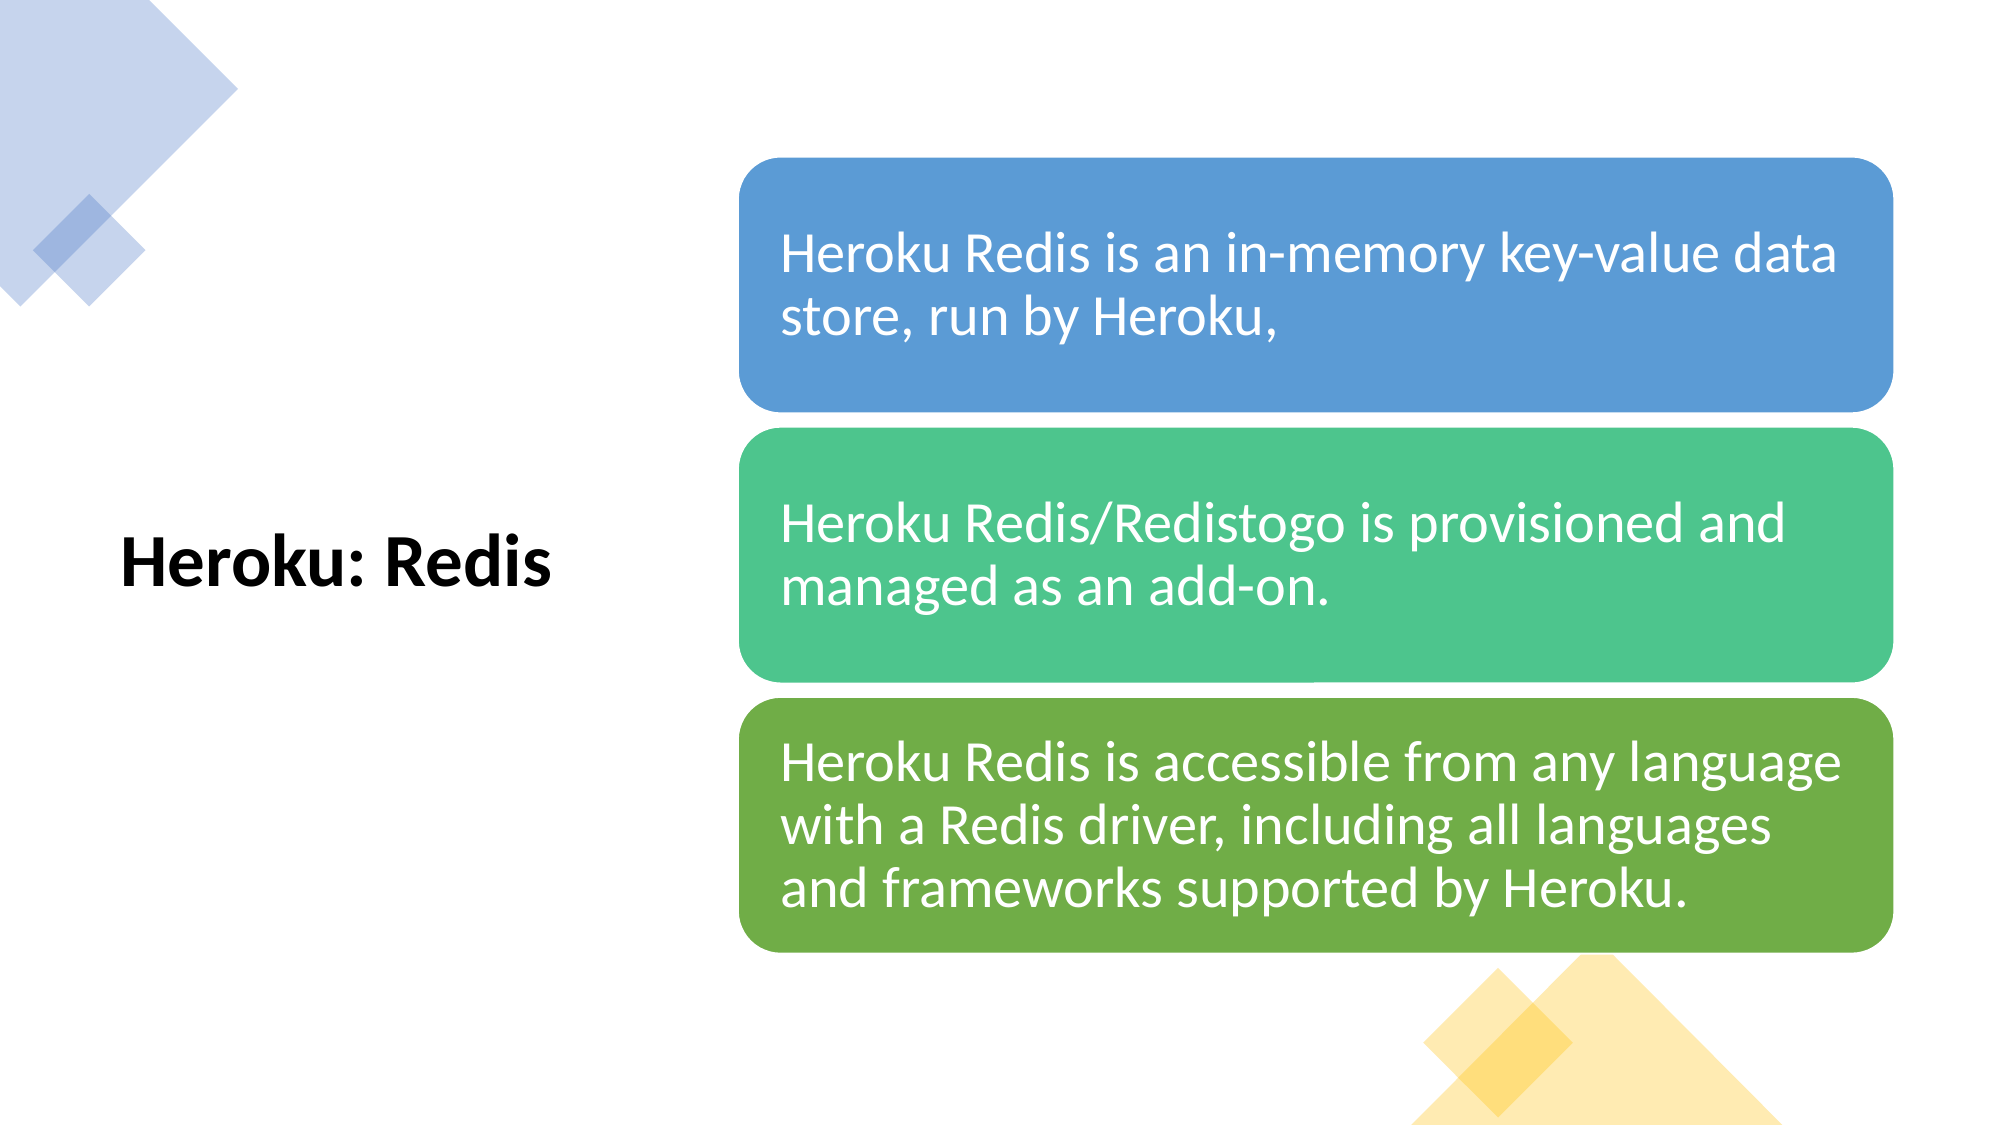

Heroku Redis is an in-memory key-value data store, run by Heroku,
Heroku Redis/Redistogo is provisioned and managed as an add-on.
Heroku Redis is accessible from any language with a Redis driver, including all languages and frameworks supported by Heroku.
# Heroku: Redis